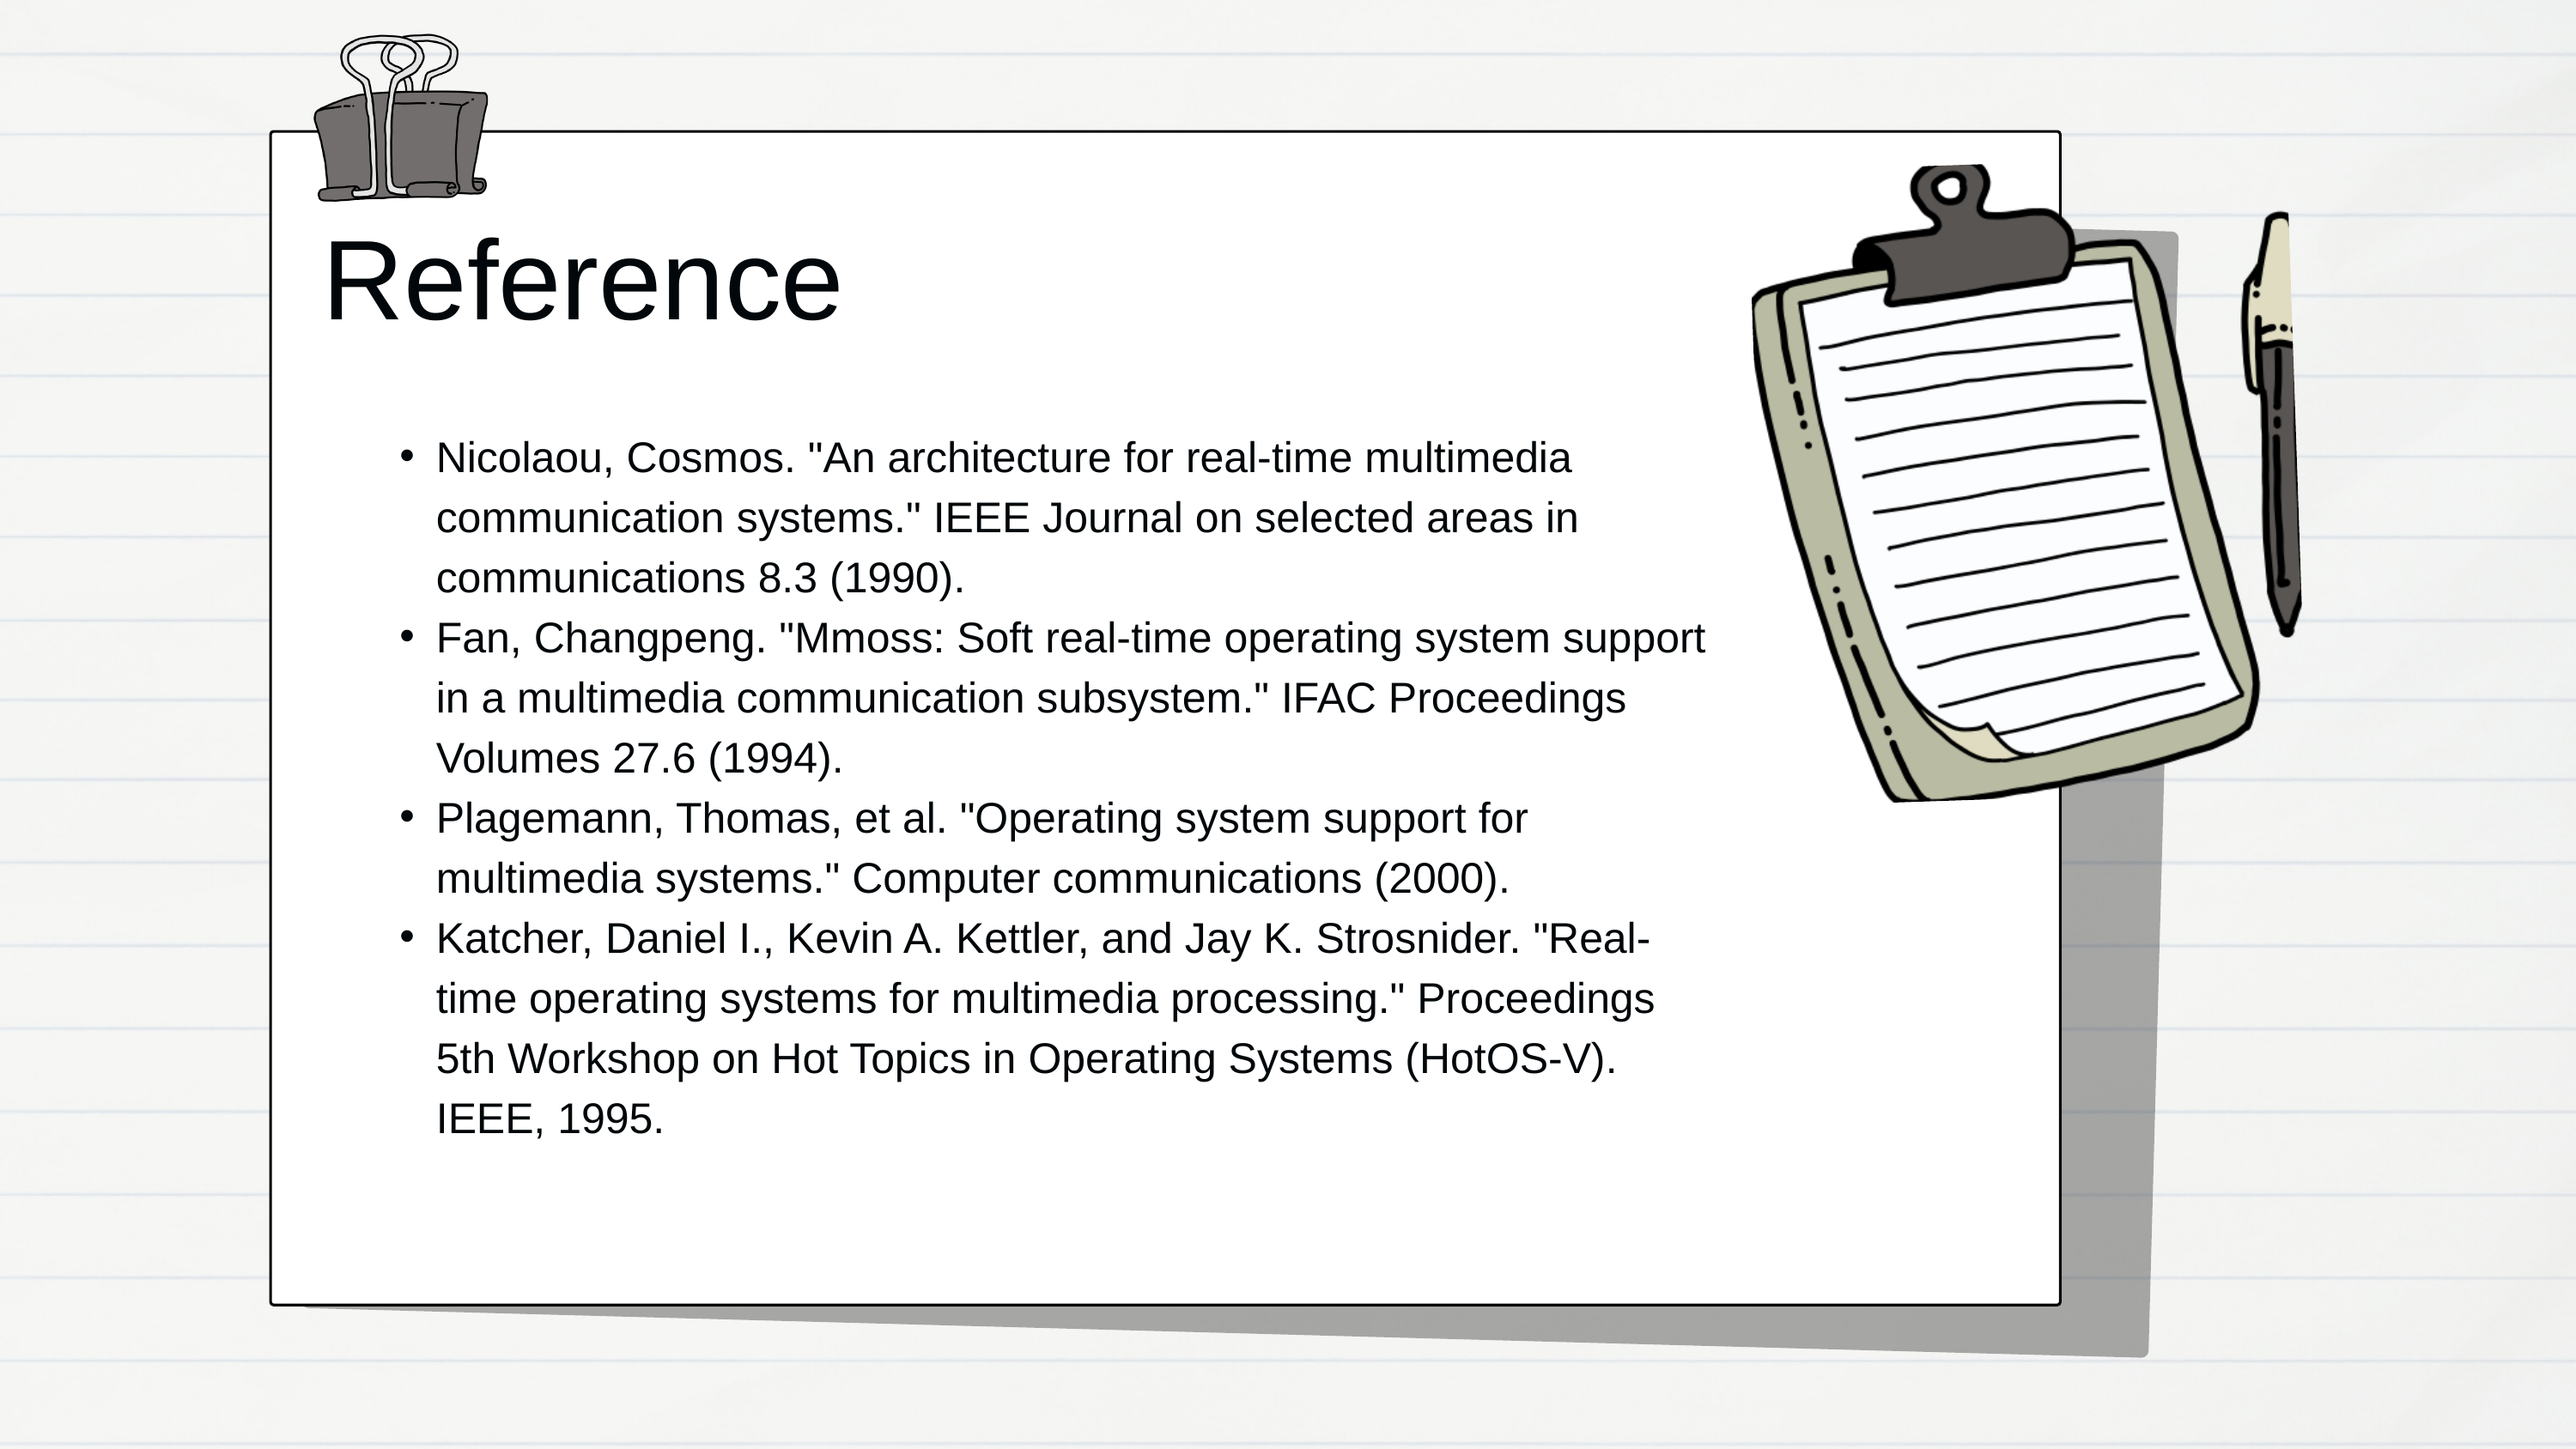

Reference

Nicolaou, Cosmos. "An architecture for real-time multimedia communication systems." IEEE Journal on selected areas in communications 8.3 (1990).
Fan, Changpeng. "Mmoss: Soft real-time operating system support in a multimedia communication subsystem." IFAC Proceedings Volumes 27.6 (1994).
Plagemann, Thomas, et al. "Operating system support for multimedia systems." Computer communications (2000).
Katcher, Daniel I., Kevin A. Kettler, and Jay K. Strosnider. "Real-time operating systems for multimedia processing." Proceedings 5th Workshop on Hot Topics in Operating Systems (HotOS-V). IEEE, 1995.